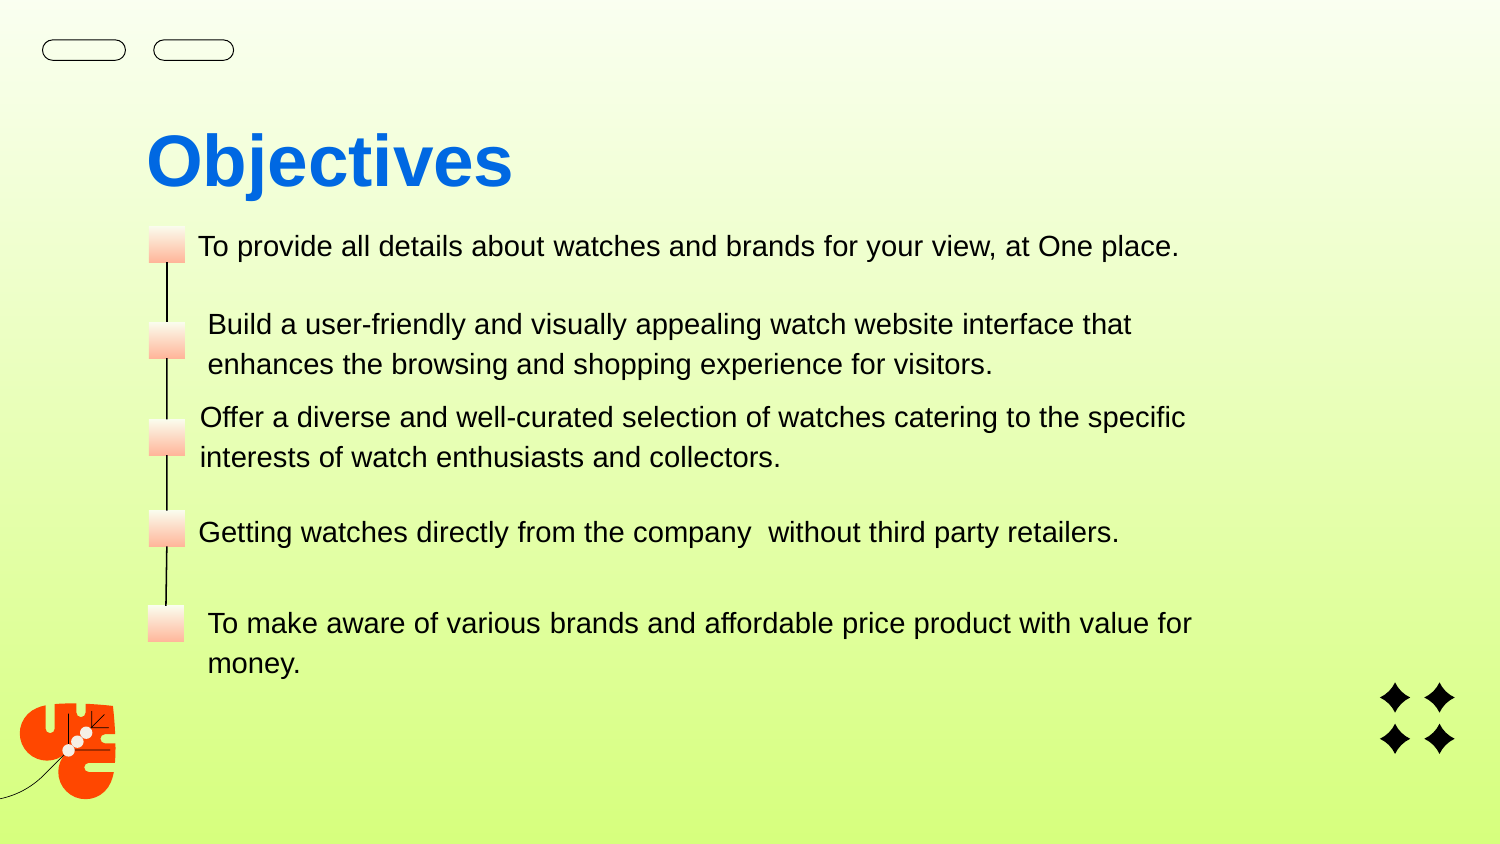

# Objectives
To provide all details about watches and brands for your view, at One place.

Build a user-friendly and visually appealing watch website interface that enhances the browsing and shopping experience for visitors.

Offer a diverse and well-curated selection of watches catering to the specific interests of watch enthusiasts and collectors.

Getting watches directly from the company  without third party retailers.

To make aware of various brands and affordable price product with value for money.